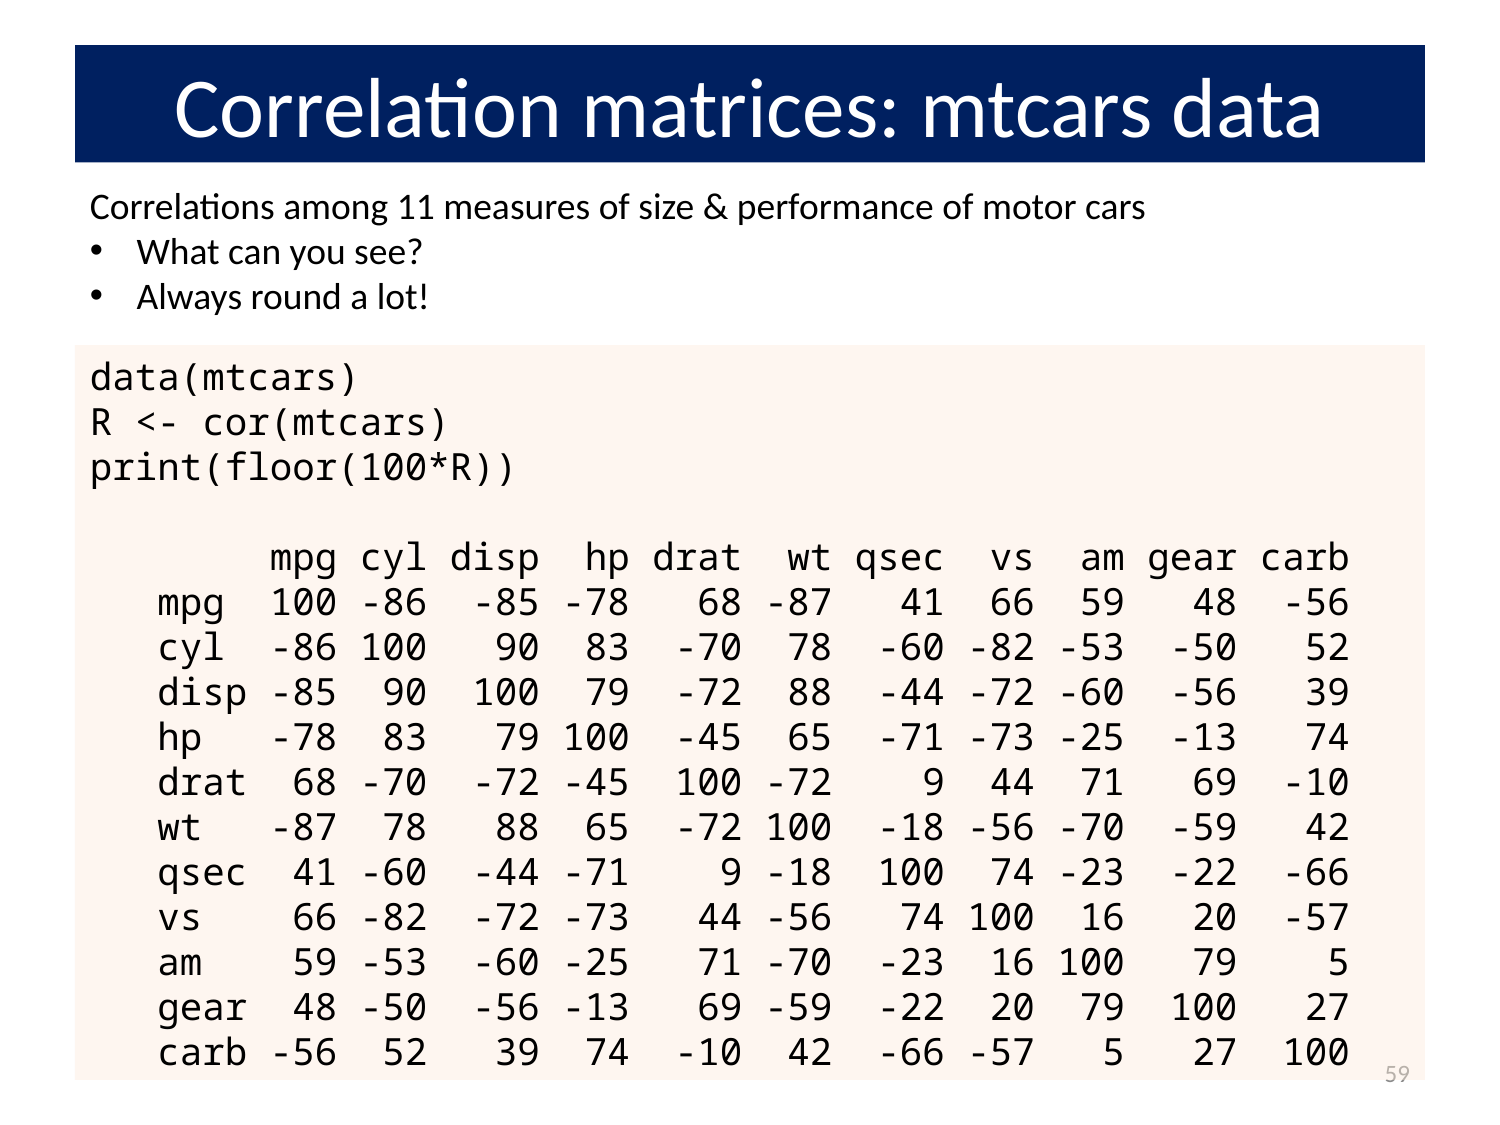

# Correlation matrices: mtcars data
Correlations among 11 measures of size & performance of motor cars
What can you see?
Always round a lot!
data(mtcars)
R <- cor(mtcars)
print(floor(100*R))

        mpg cyl disp  hp drat  wt qsec  vs  am gear carb
   mpg  100 -86  -85 -78   68 -87   41  66  59   48  -56
   cyl  -86 100   90  83  -70  78  -60 -82 -53  -50   52
   disp -85  90  100  79  -72  88  -44 -72 -60  -56   39
   hp   -78  83   79 100  -45  65  -71 -73 -25  -13   74
   drat  68 -70  -72 -45  100 -72    9  44  71   69  -10
   wt   -87  78   88  65  -72 100  -18 -56 -70  -59   42
   qsec  41 -60  -44 -71    9 -18  100  74 -23  -22  -66
   vs    66 -82  -72 -73   44 -56   74 100  16   20  -57
   am    59 -53  -60 -25   71 -70  -23  16 100   79    5
   gear  48 -50  -56 -13   69 -59  -22  20  79  100   27
   carb -56  52   39  74  -10  42  -66 -57   5   27  100
59